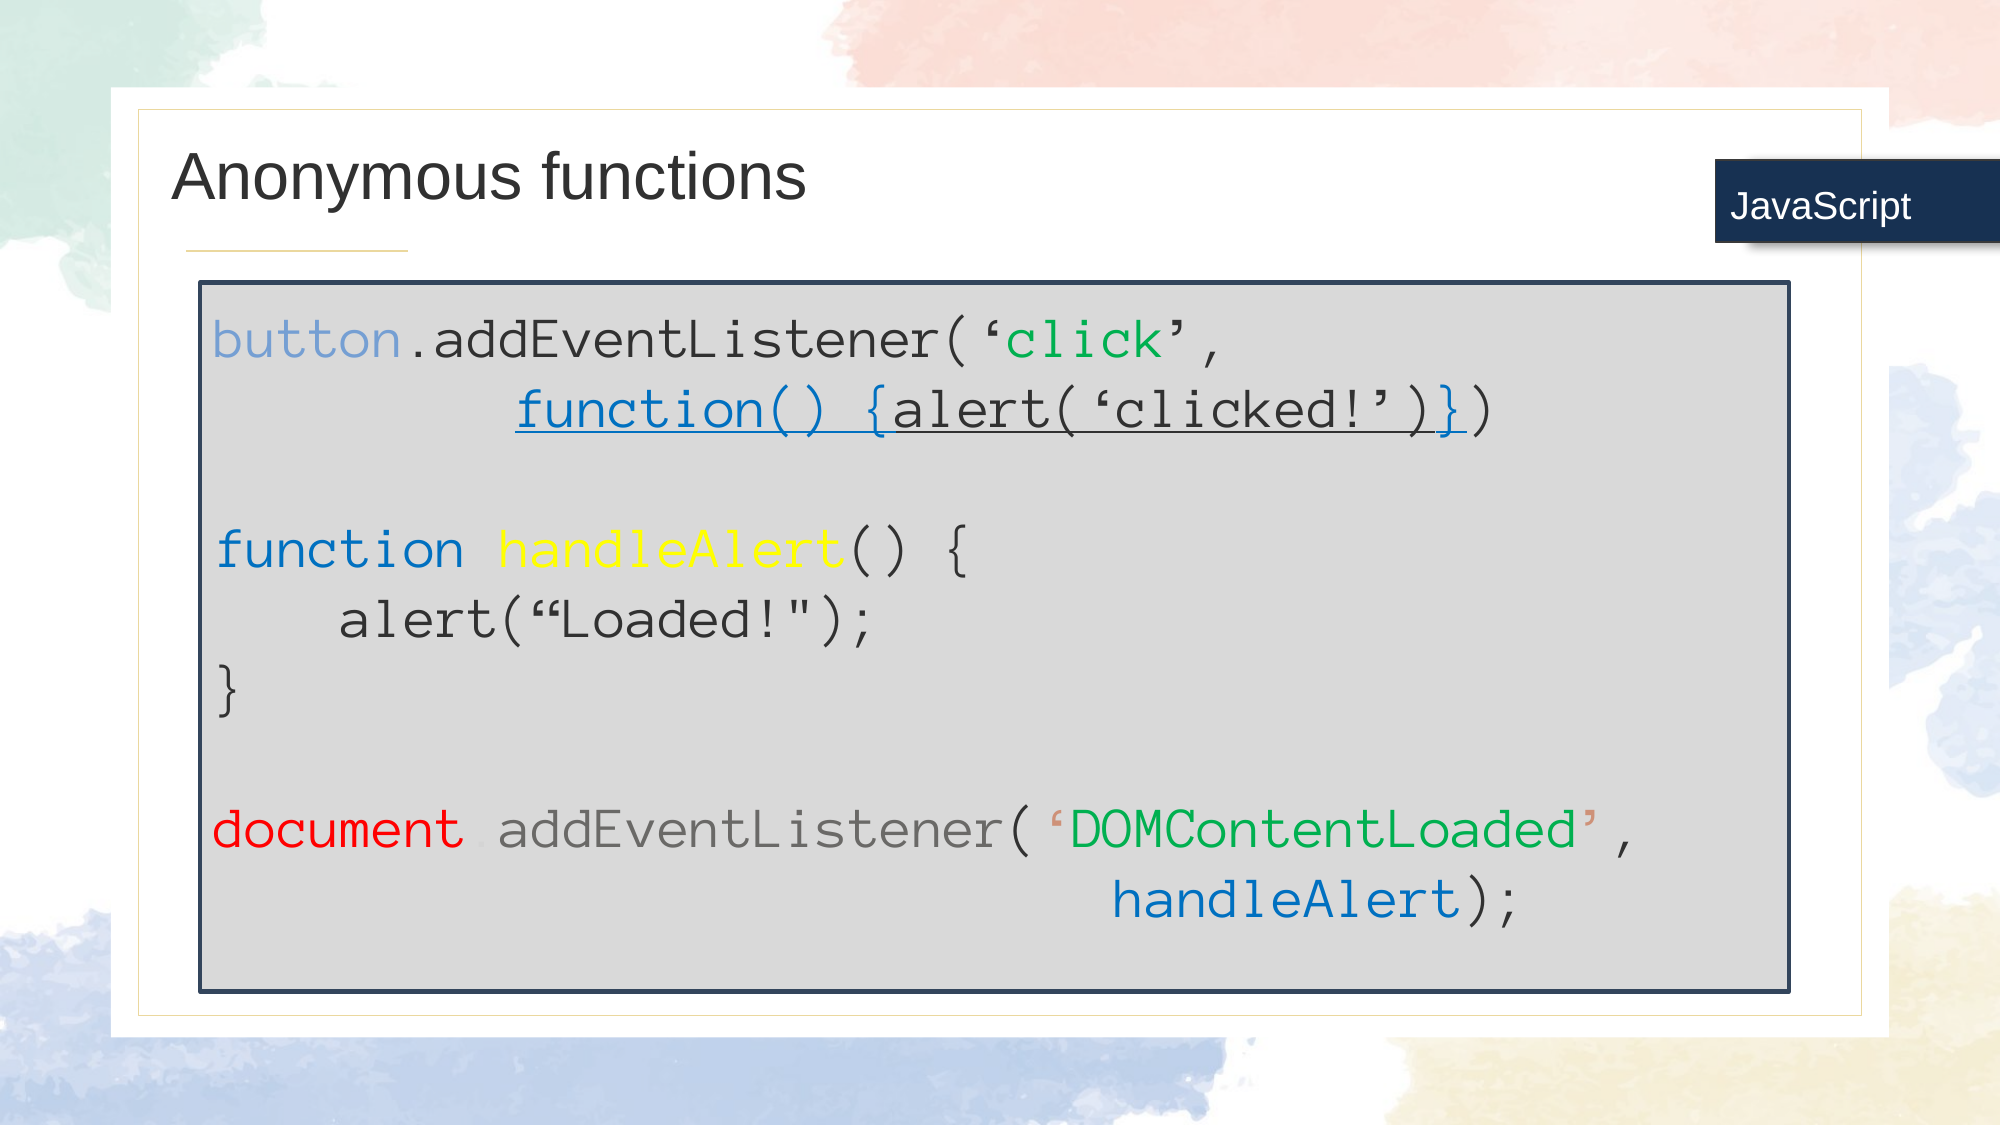

# Anonymous functions
JavaScript
button.addEventListener(‘click’,             			function() {alert(‘clicked!’)})

function handleAlert() {
    alert(“Loaded!");
}

document.addEventListener(‘DOMContentLoaded’, 							handleAlert);